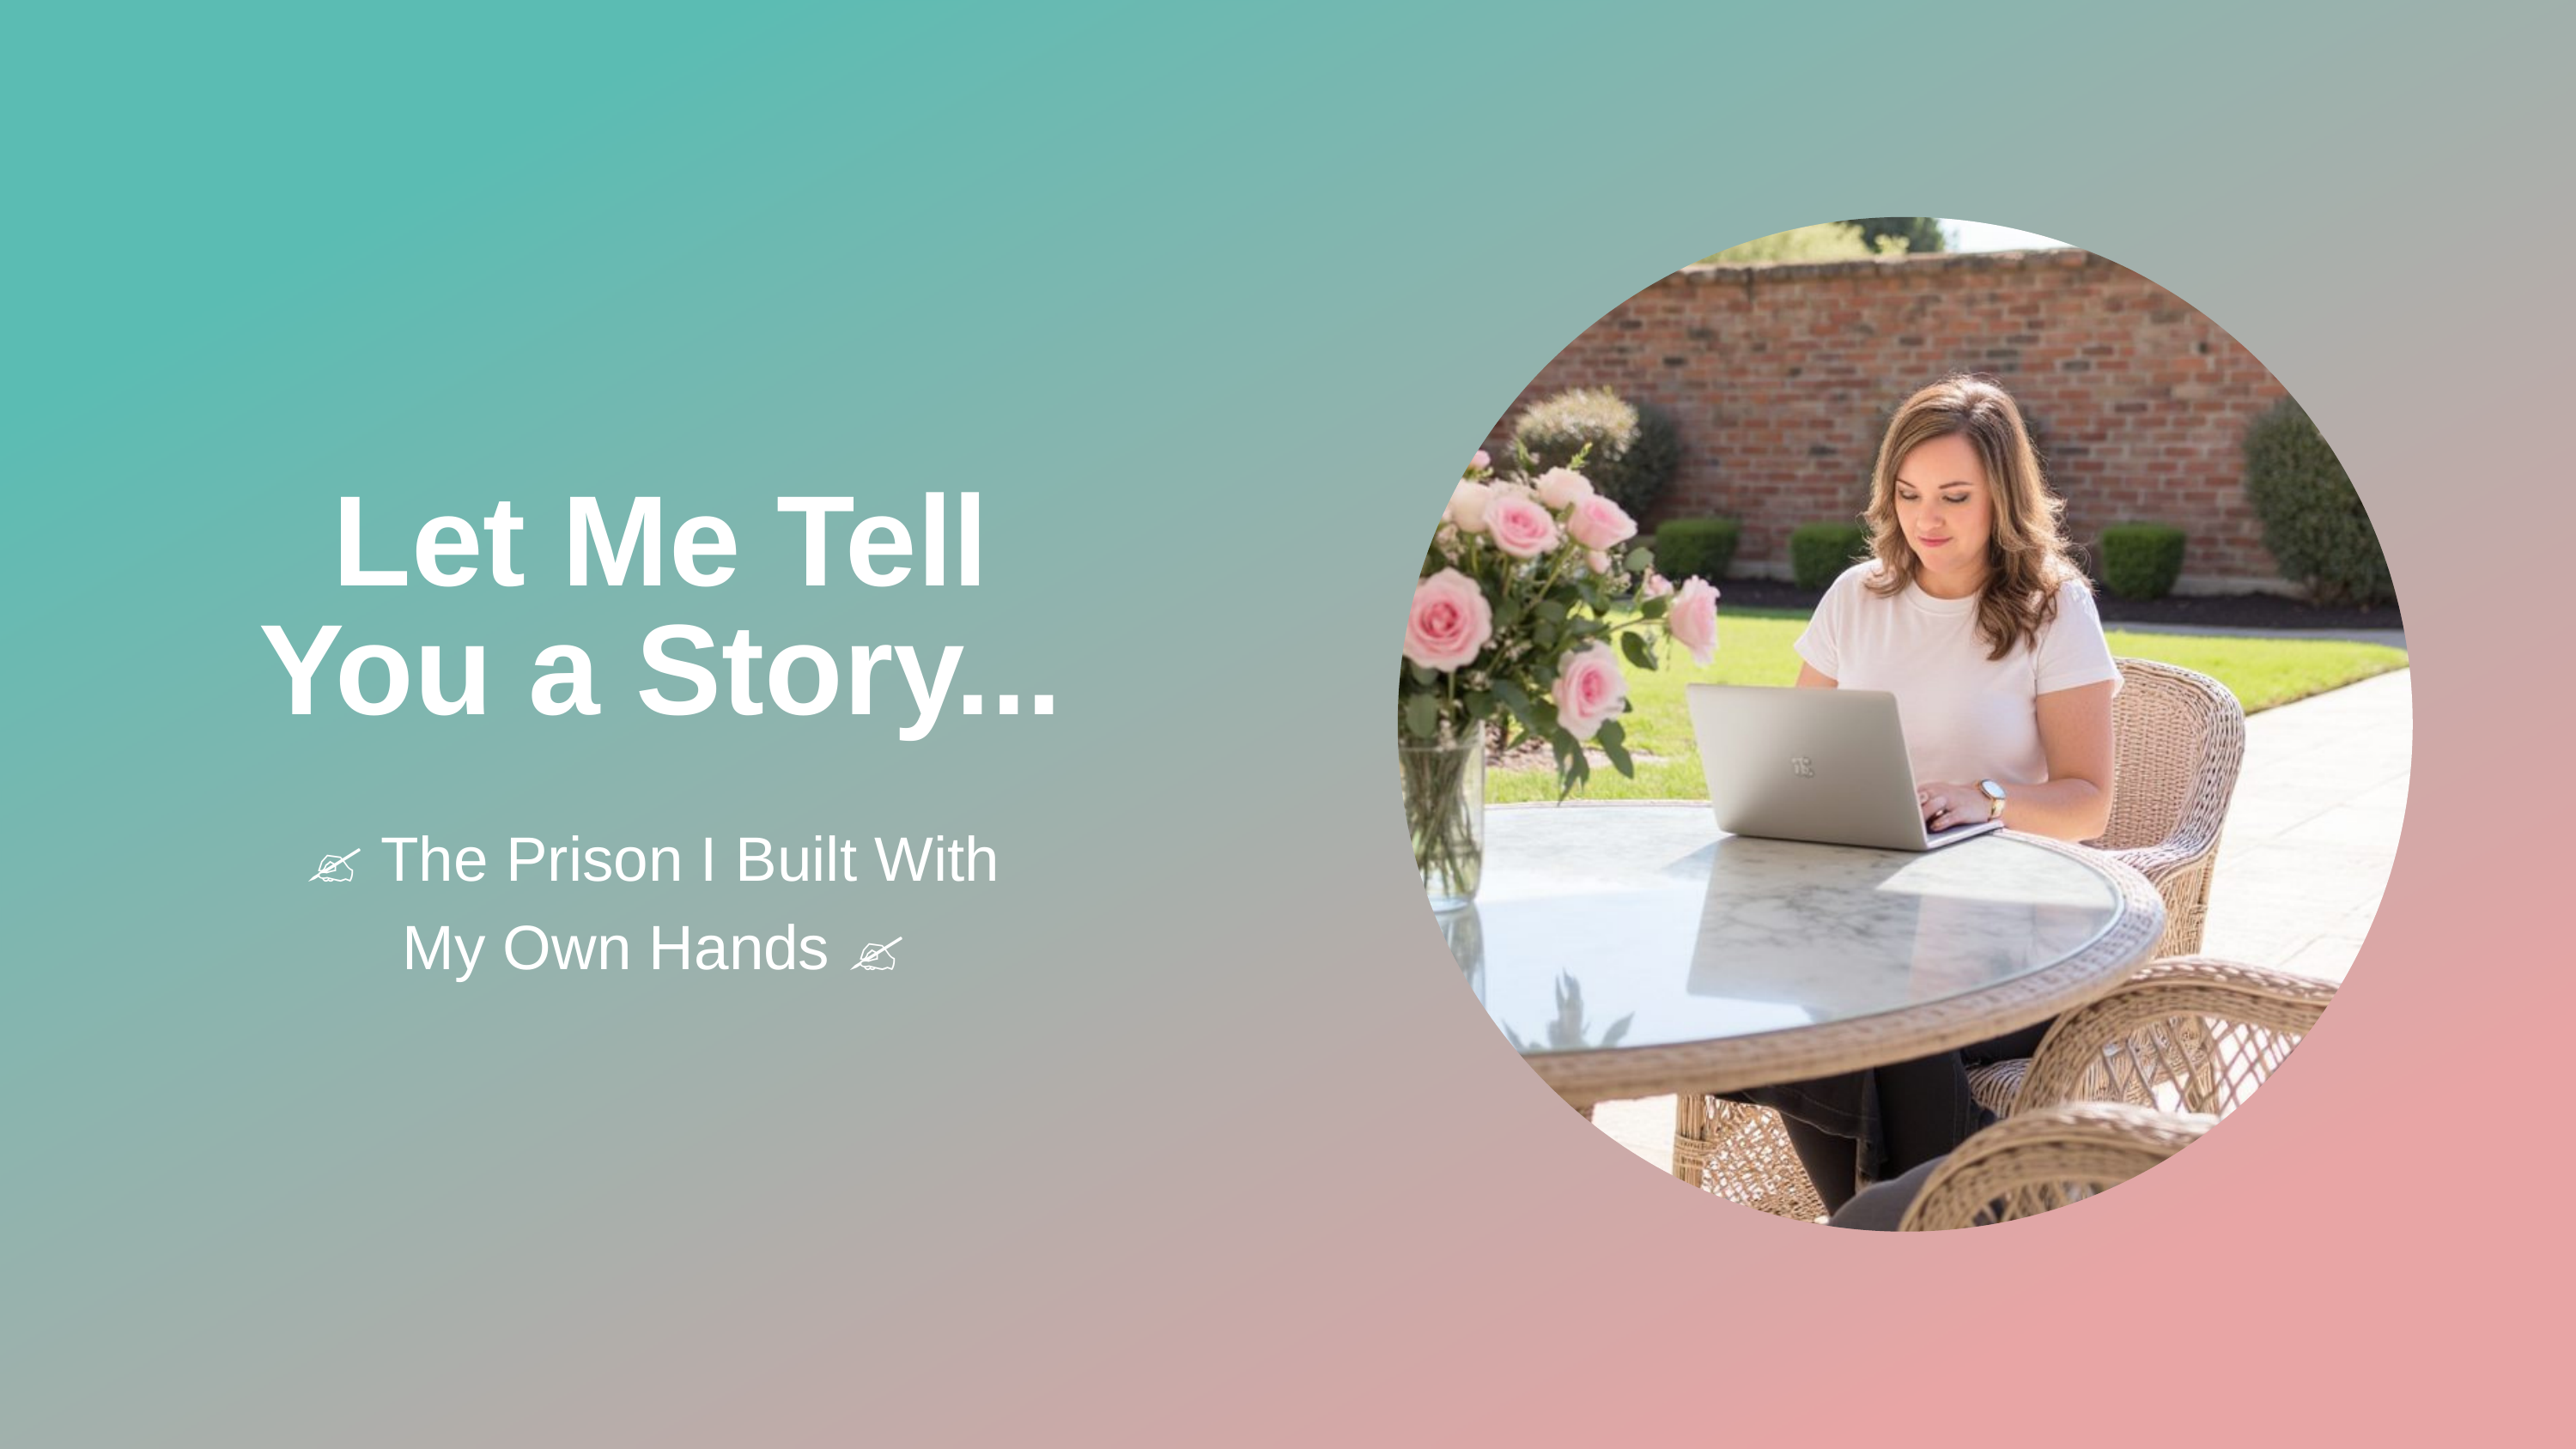

Let Me Tell You a Story...
✍️ The Prison I Built With My Own Hands ✍️